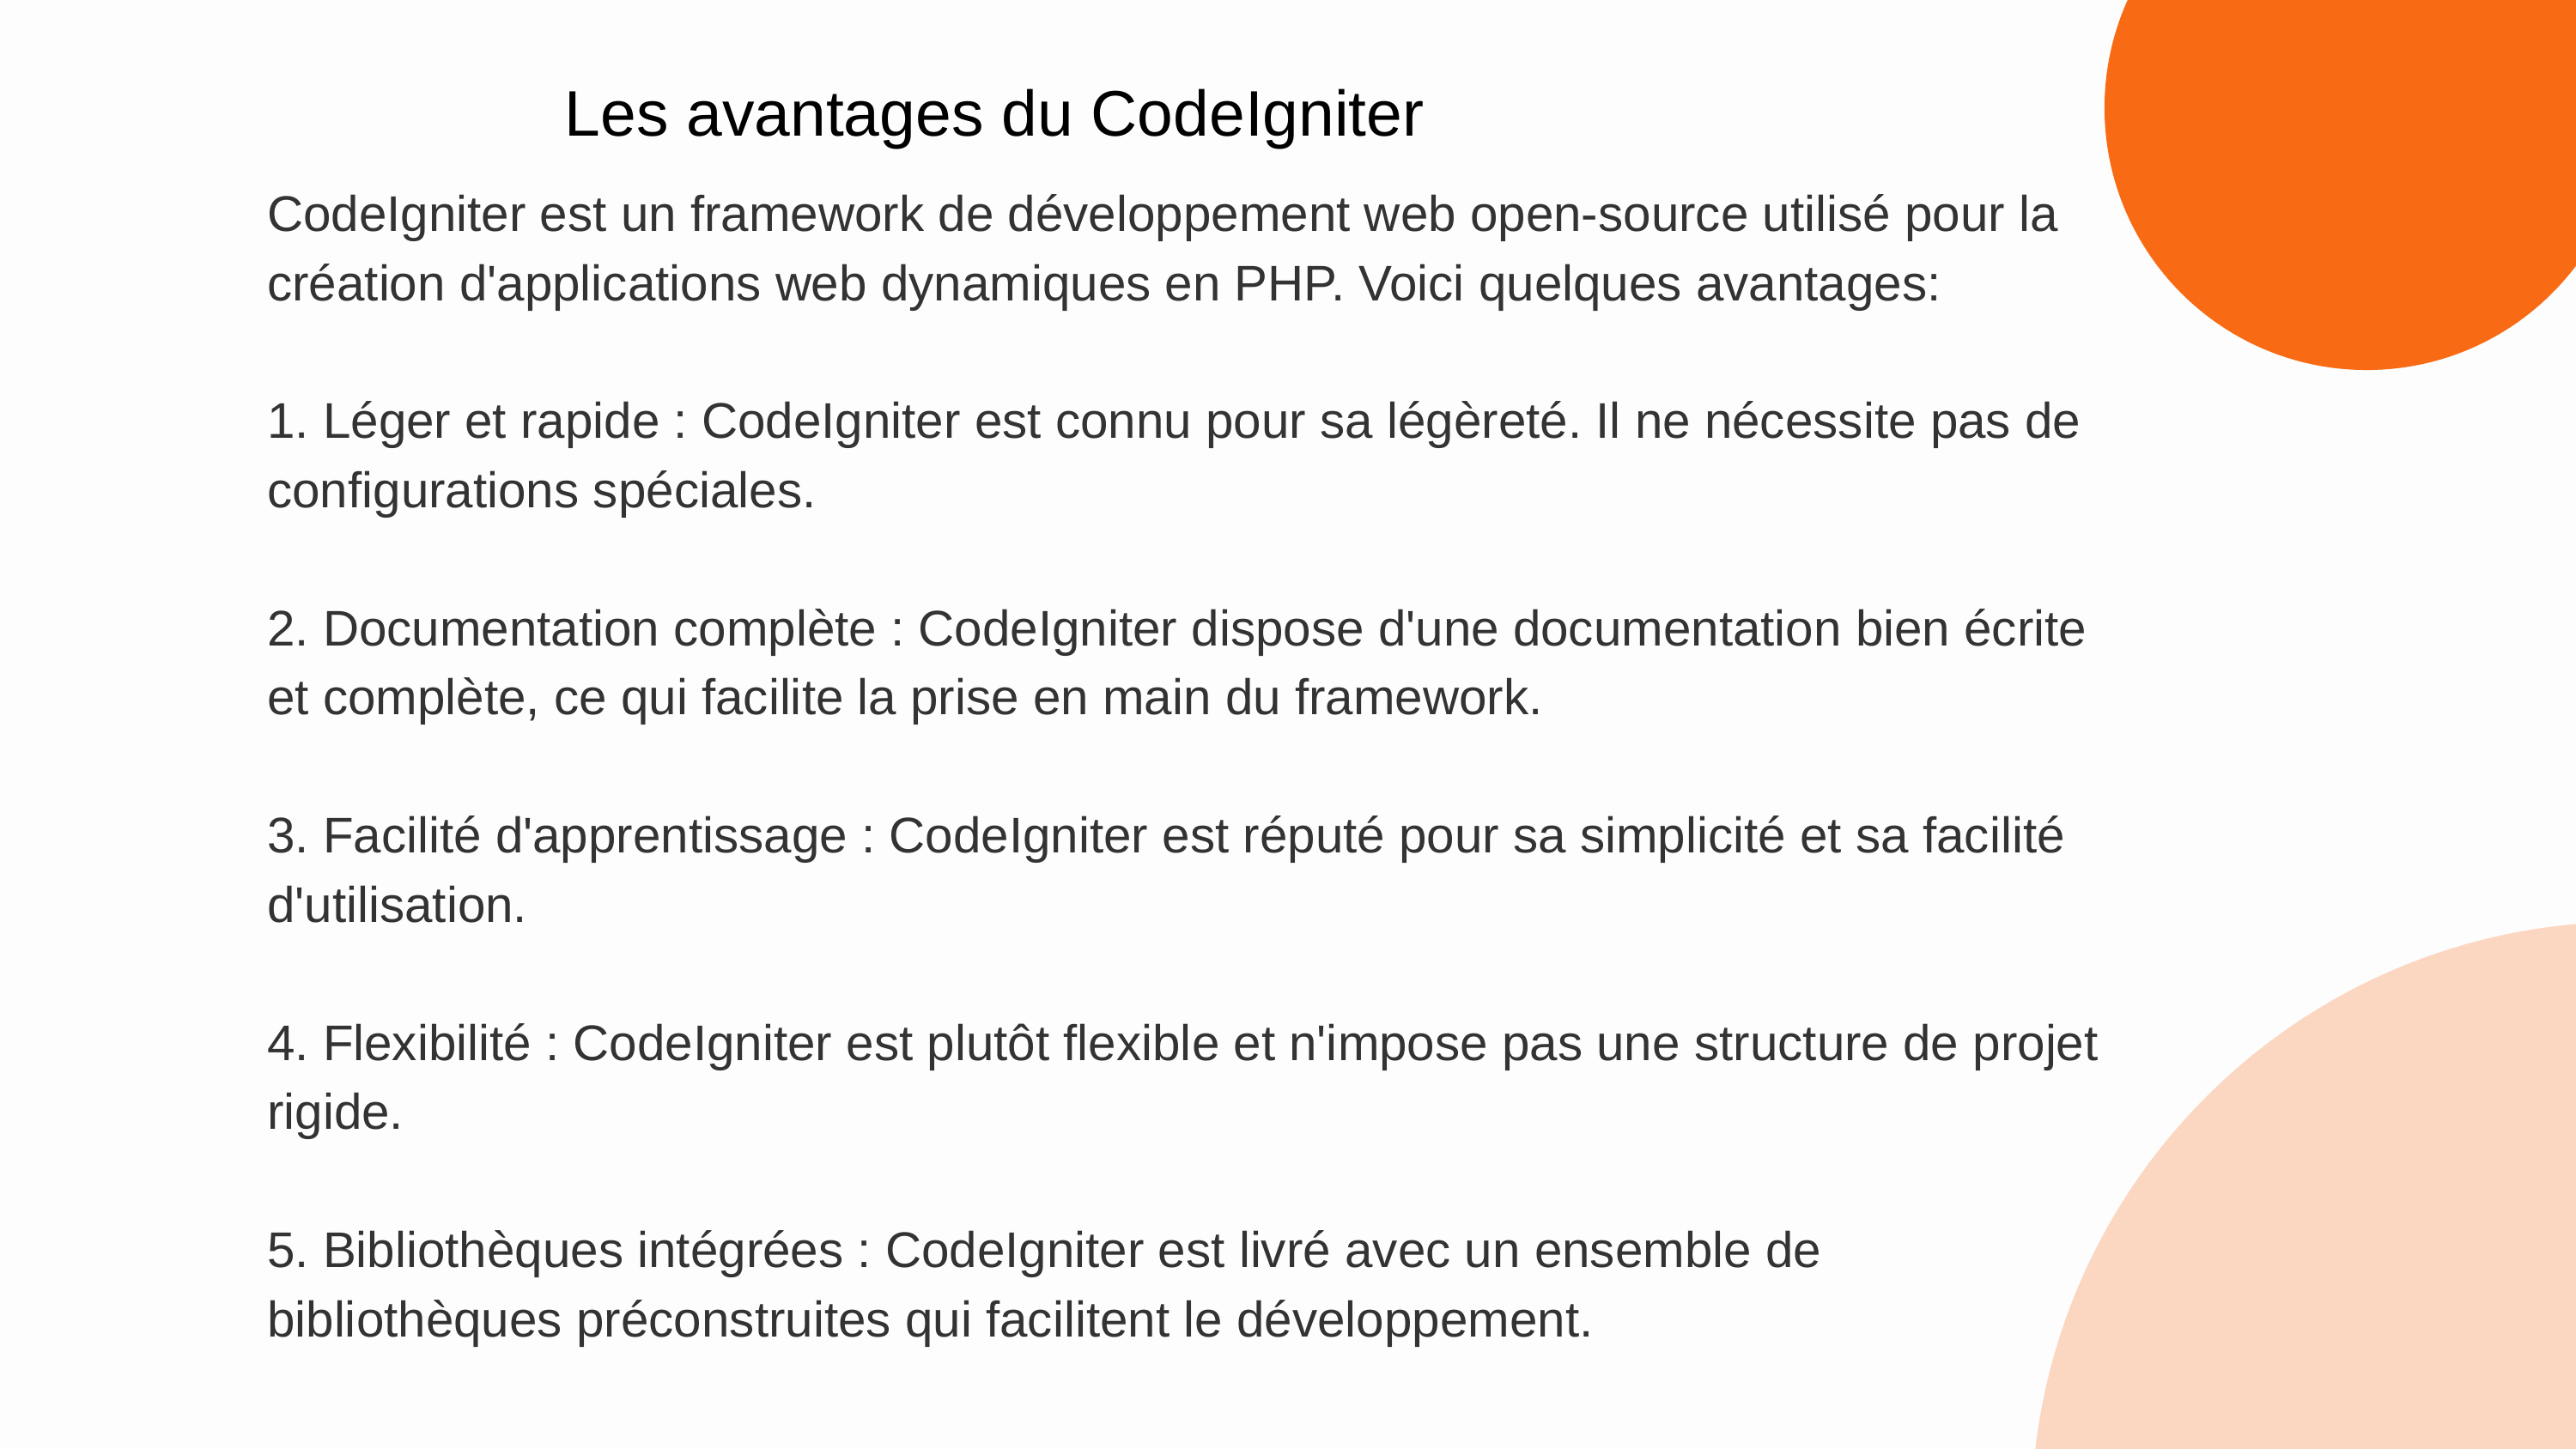

Les avantages du CodeIgniter
CodeIgniter est un framework de développement web open-source utilisé pour la création d'applications web dynamiques en PHP. Voici quelques avantages:

1. Léger et rapide : CodeIgniter est connu pour sa légèreté. Il ne nécessite pas de configurations spéciales.

2. Documentation complète : CodeIgniter dispose d'une documentation bien écrite et complète, ce qui facilite la prise en main du framework.

3. Facilité d'apprentissage : CodeIgniter est réputé pour sa simplicité et sa facilité d'utilisation.

4. Flexibilité : CodeIgniter est plutôt flexible et n'impose pas une structure de projet rigide.

5. Bibliothèques intégrées : CodeIgniter est livré avec un ensemble de bibliothèques préconstruites qui facilitent le développement.